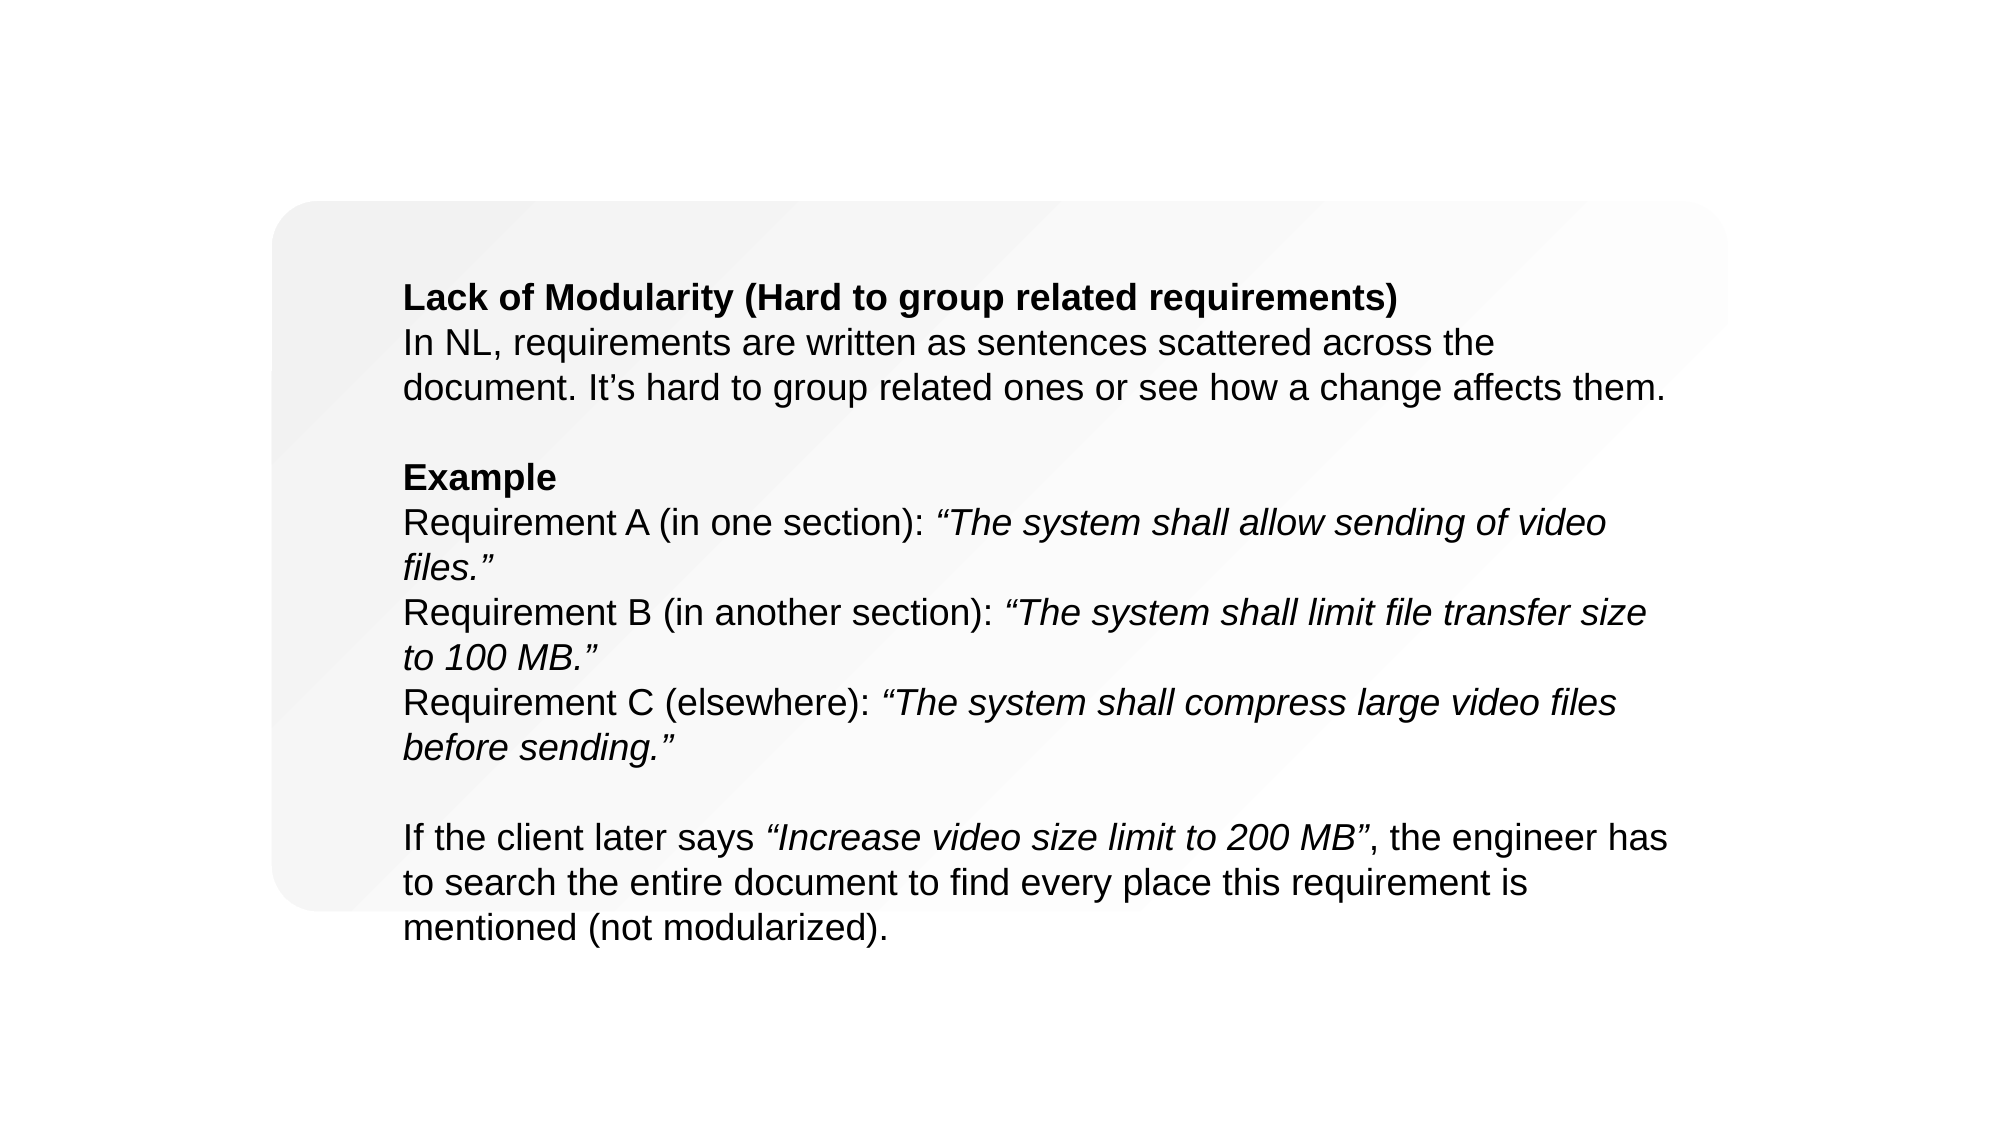

Lack of Modularity (Hard to group related requirements)
In NL, requirements are written as sentences scattered across the document. It’s hard to group related ones or see how a change affects them.

Example
Requirement A (in one section): “The system shall allow sending of video files.”
Requirement B (in another section): “The system shall limit file transfer size to 100 MB.”
Requirement C (elsewhere): “The system shall compress large video files before sending.”

If the client later says “Increase video size limit to 200 MB”, the engineer has to search the entire document to find every place this requirement is mentioned (not modularized).